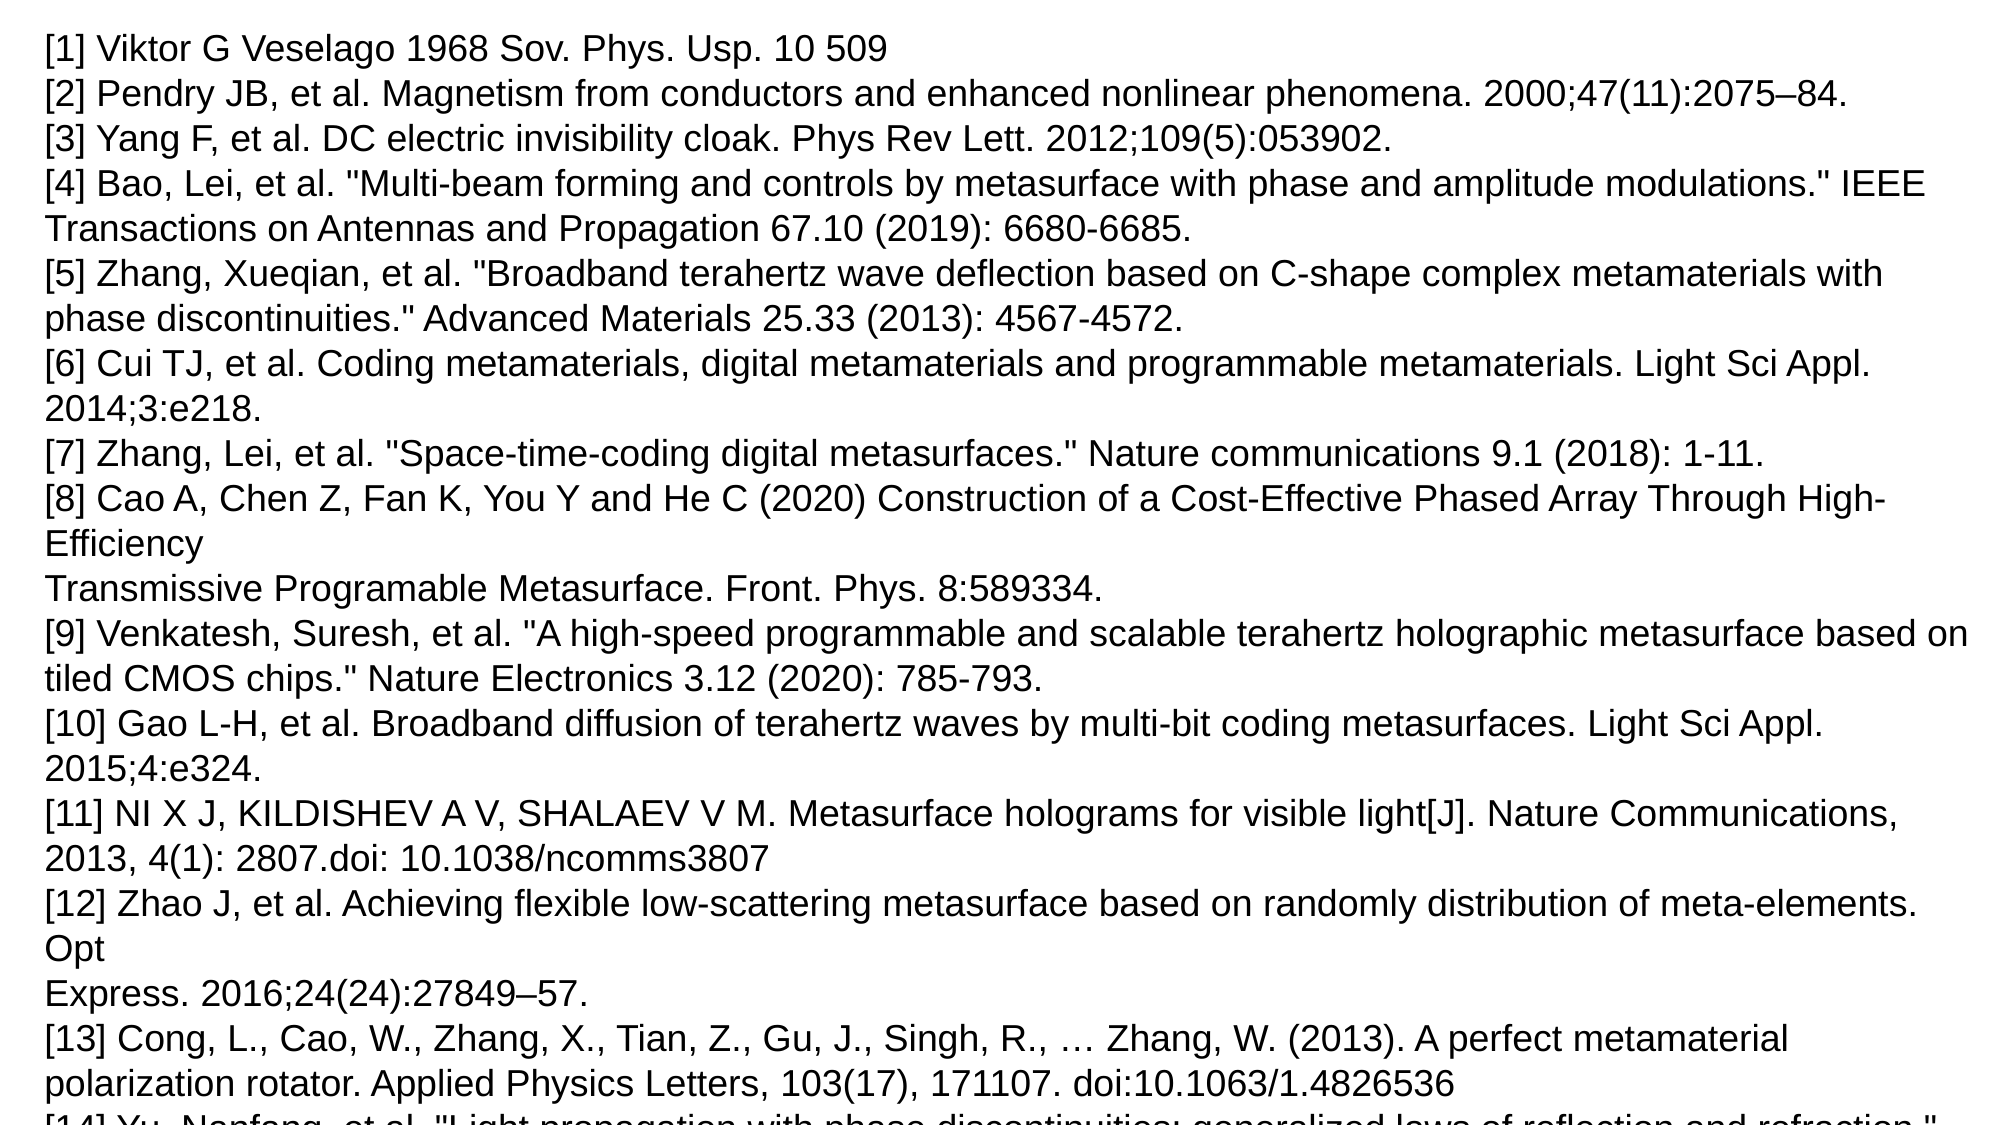

[1] Viktor G Veselago 1968 Sov. Phys. Usp. 10 509
[2] Pendry JB, et al. Magnetism from conductors and enhanced nonlinear phenomena. 2000;47(11):2075–84.
[3] Yang F, et al. DC electric invisibility cloak. Phys Rev Lett. 2012;109(5):053902.
[4] Bao, Lei, et al. "Multi-beam forming and controls by metasurface with phase and amplitude modulations." IEEE Transactions on Antennas and Propagation 67.10 (2019): 6680-6685.
[5] Zhang, Xueqian, et al. "Broadband terahertz wave deflection based on C‐shape complex metamaterials with phase discontinuities." Advanced Materials 25.33 (2013): 4567-4572.
[6] Cui TJ, et al. Coding metamaterials, digital metamaterials and programmable metamaterials. Light Sci Appl. 2014;3:e218.
[7] Zhang, Lei, et al. "Space-time-coding digital metasurfaces." Nature communications 9.1 (2018): 1-11.
[8] Cao A, Chen Z, Fan K, You Y and He C (2020) Construction of a Cost-Effective Phased Array Through High-Efficiency
Transmissive Programable Metasurface. Front. Phys. 8:589334.
[9] Venkatesh, Suresh, et al. "A high-speed programmable and scalable terahertz holographic metasurface based on tiled CMOS chips." Nature Electronics 3.12 (2020): 785-793.
[10] Gao L-H, et al. Broadband diffusion of terahertz waves by multi-bit coding metasurfaces. Light Sci Appl. 2015;4:e324.
[11] NI X J, KILDISHEV A V, SHALAEV V M. Metasurface holograms for visible light[J]. Nature Communications, 2013, 4(1): 2807.doi: 10.1038/ncomms3807
[12] Zhao J, et al. Achieving flexible low-scattering metasurface based on randomly distribution of meta-elements. Opt
Express. 2016;24(24):27849–57.
[13] Cong, L., Cao, W., Zhang, X., Tian, Z., Gu, J., Singh, R., … Zhang, W. (2013). A perfect metamaterial polarization rotator. Applied Physics Letters, 103(17), 171107. doi:10.1063/1.4826536
[14] Yu, Nanfang, et al. "Light propagation with phase discontinuities: generalized laws of reflection and refraction." science 334.6054 (2011): 333-337.